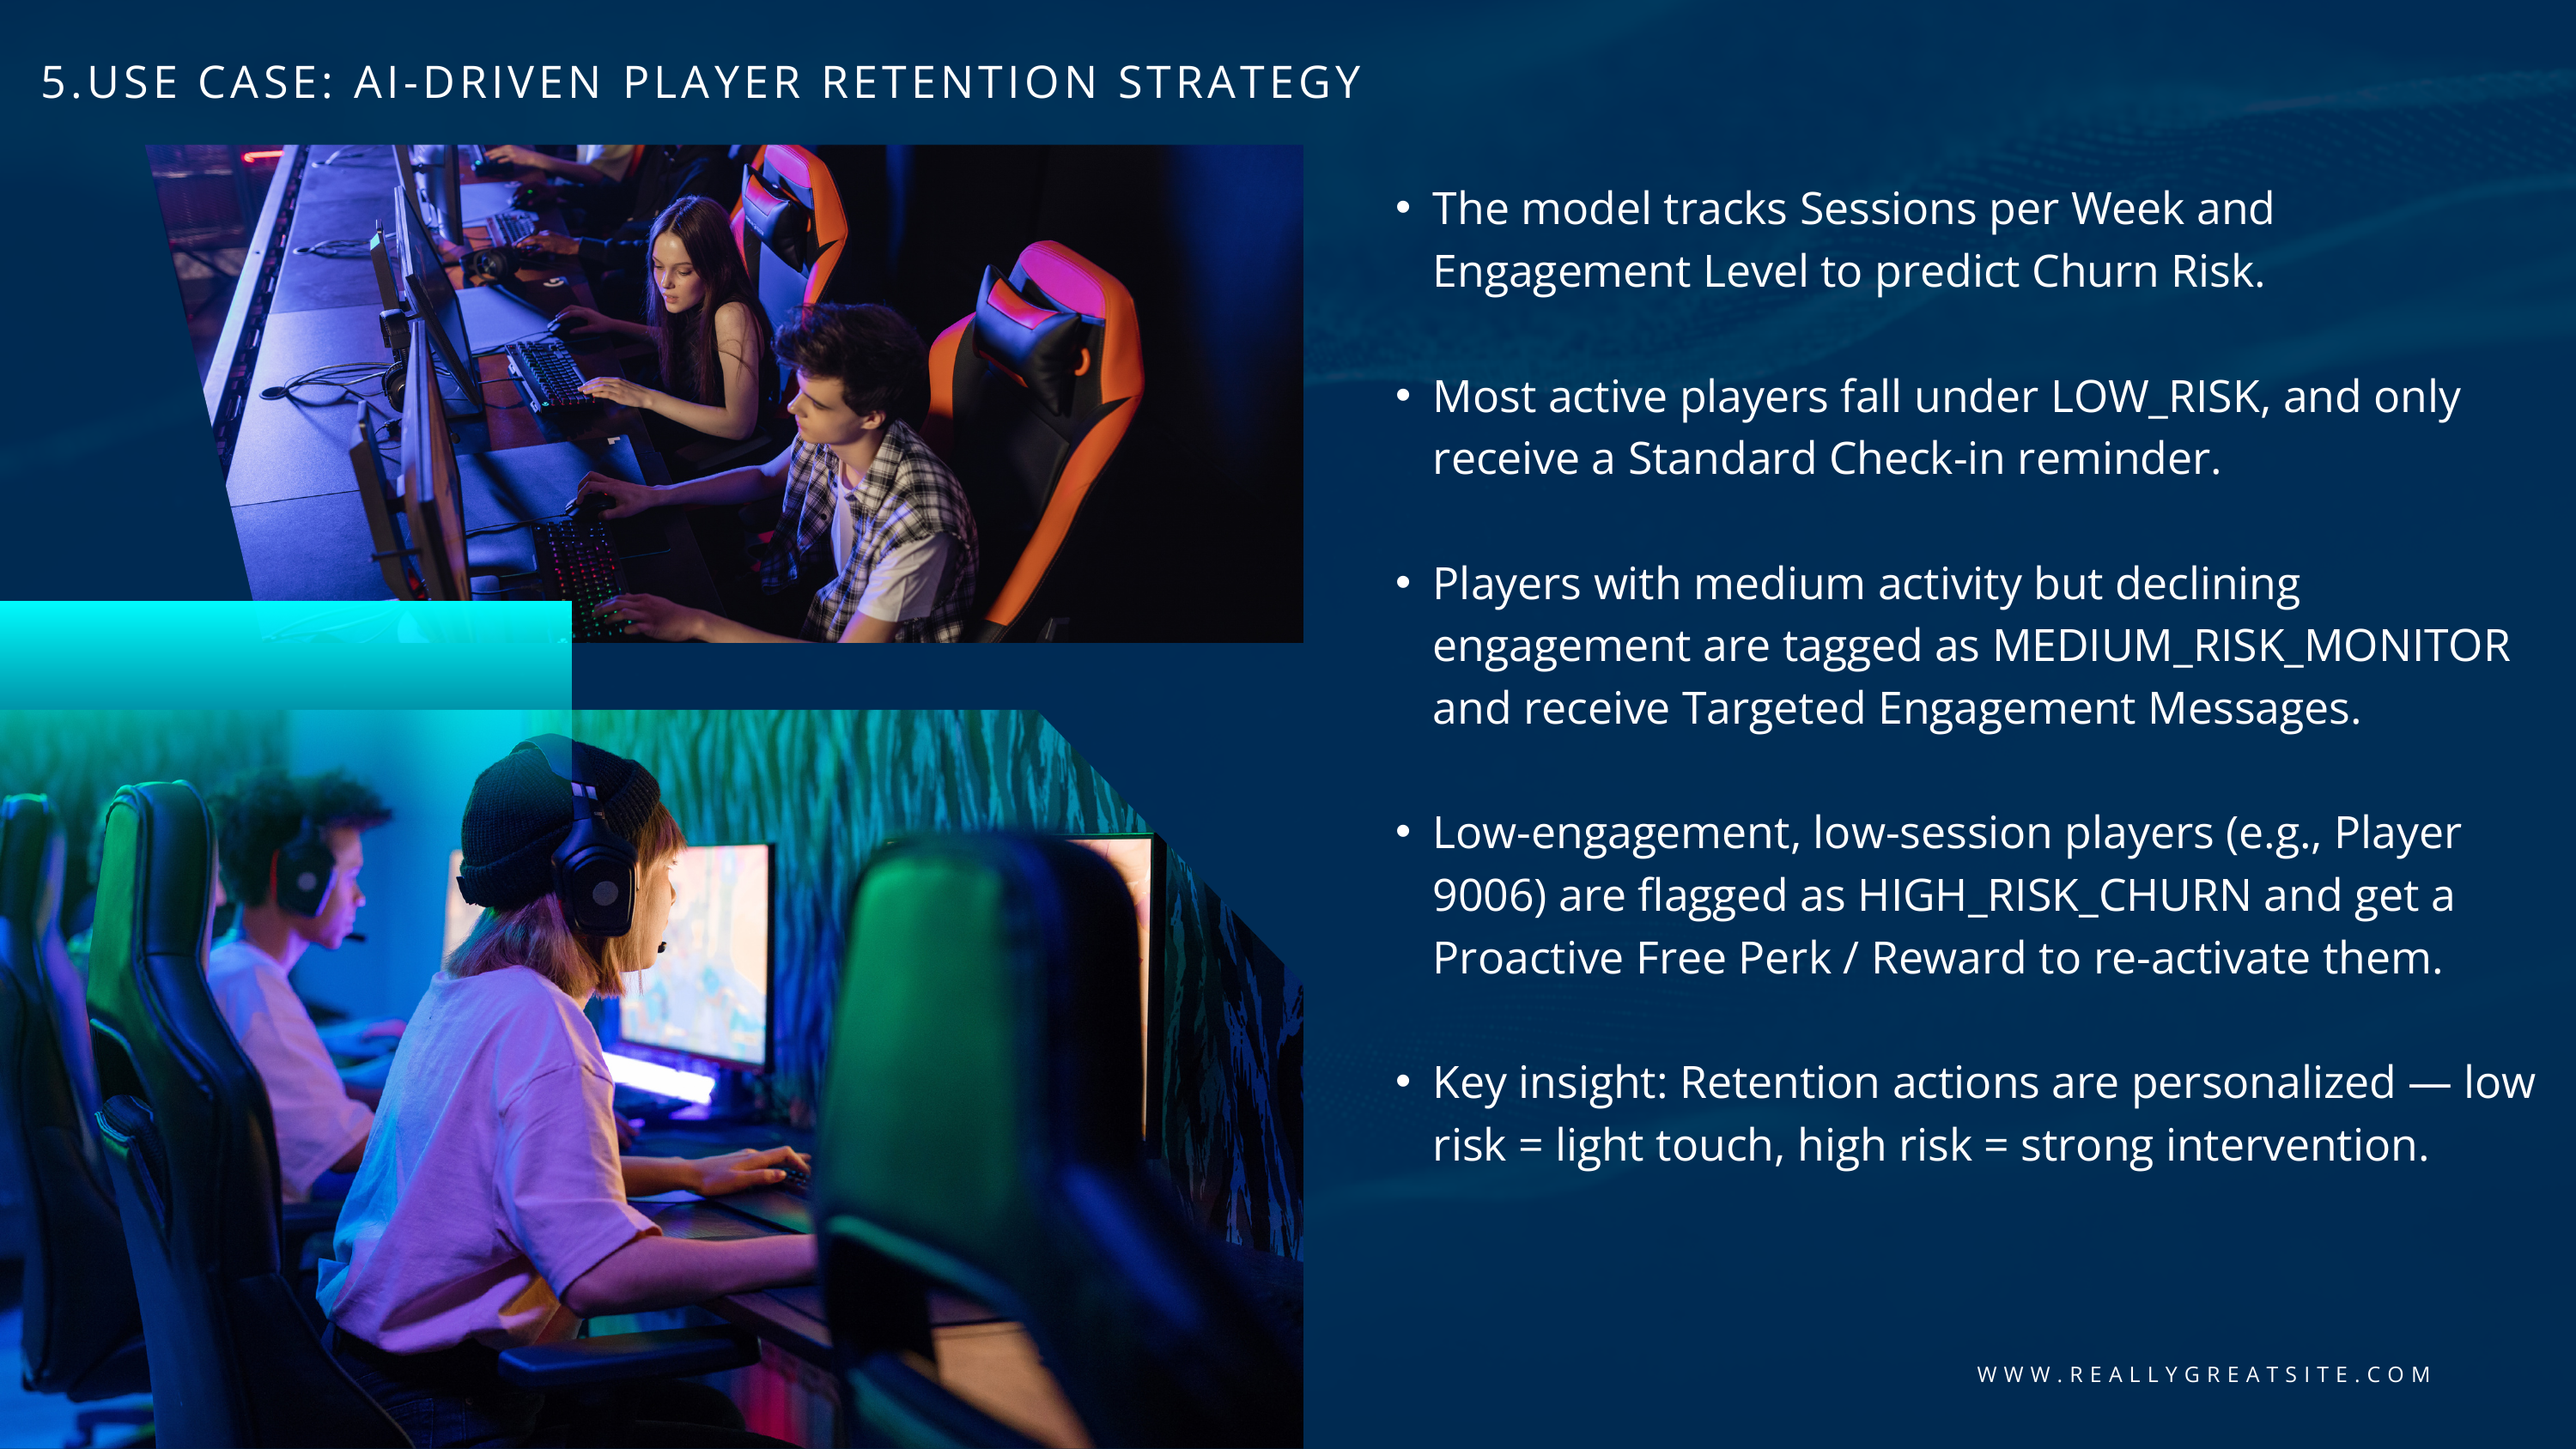

5.USE CASE: AI-DRIVEN PLAYER RETENTION STRATEGY

The model tracks Sessions per Week and Engagement Level to predict Churn Risk.

Most active players fall under LOW_RISK, and only receive a Standard Check-in reminder.

Players with medium activity but declining engagement are tagged as MEDIUM_RISK_MONITOR and receive Targeted Engagement Messages.

Low-engagement, low-session players (e.g., Player 9006) are flagged as HIGH_RISK_CHURN and get a Proactive Free Perk / Reward to re-activate them.

Key insight: Retention actions are personalized — low risk = light touch, high risk = strong intervention.

WWW.REALLYGREATSITE.COM